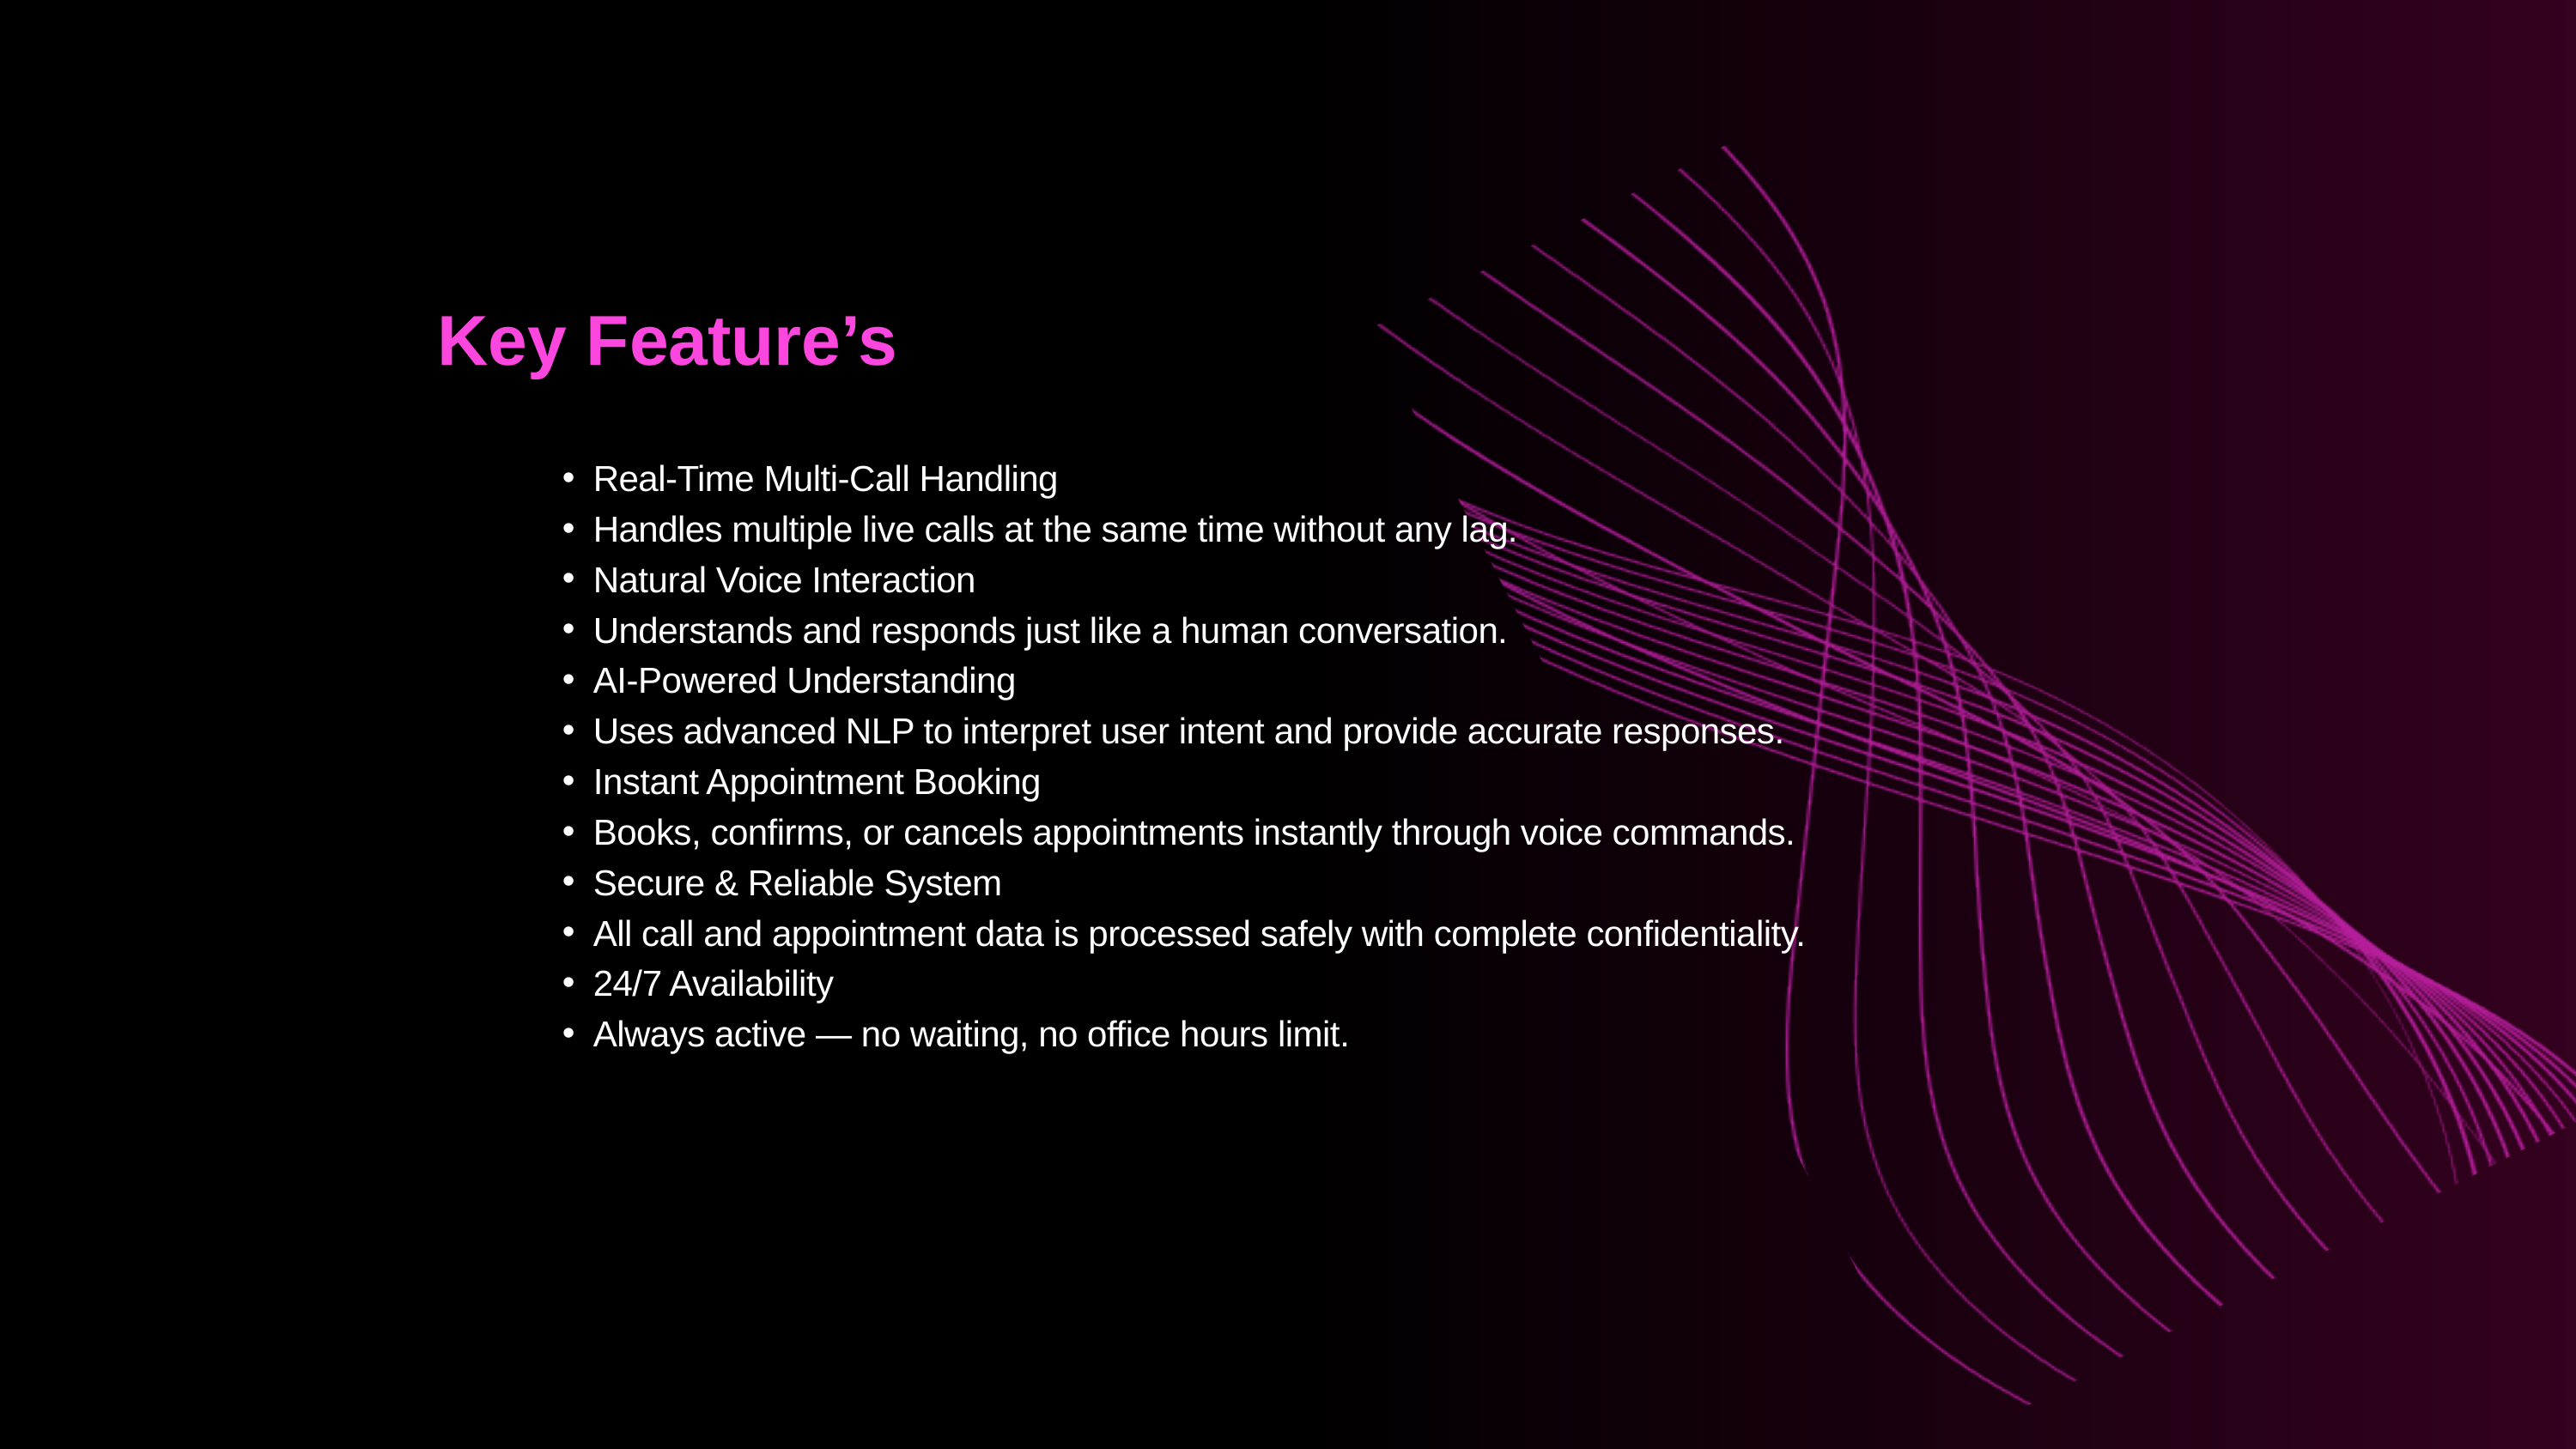

Key Feature’s
Real-Time Multi-Call Handling
Handles multiple live calls at the same time without any lag.
Natural Voice Interaction
Understands and responds just like a human conversation.
AI-Powered Understanding
Uses advanced NLP to interpret user intent and provide accurate responses.
Instant Appointment Booking
Books, confirms, or cancels appointments instantly through voice commands.
Secure & Reliable System
All call and appointment data is processed safely with complete confidentiality.
24/7 Availability
Always active — no waiting, no office hours limit.